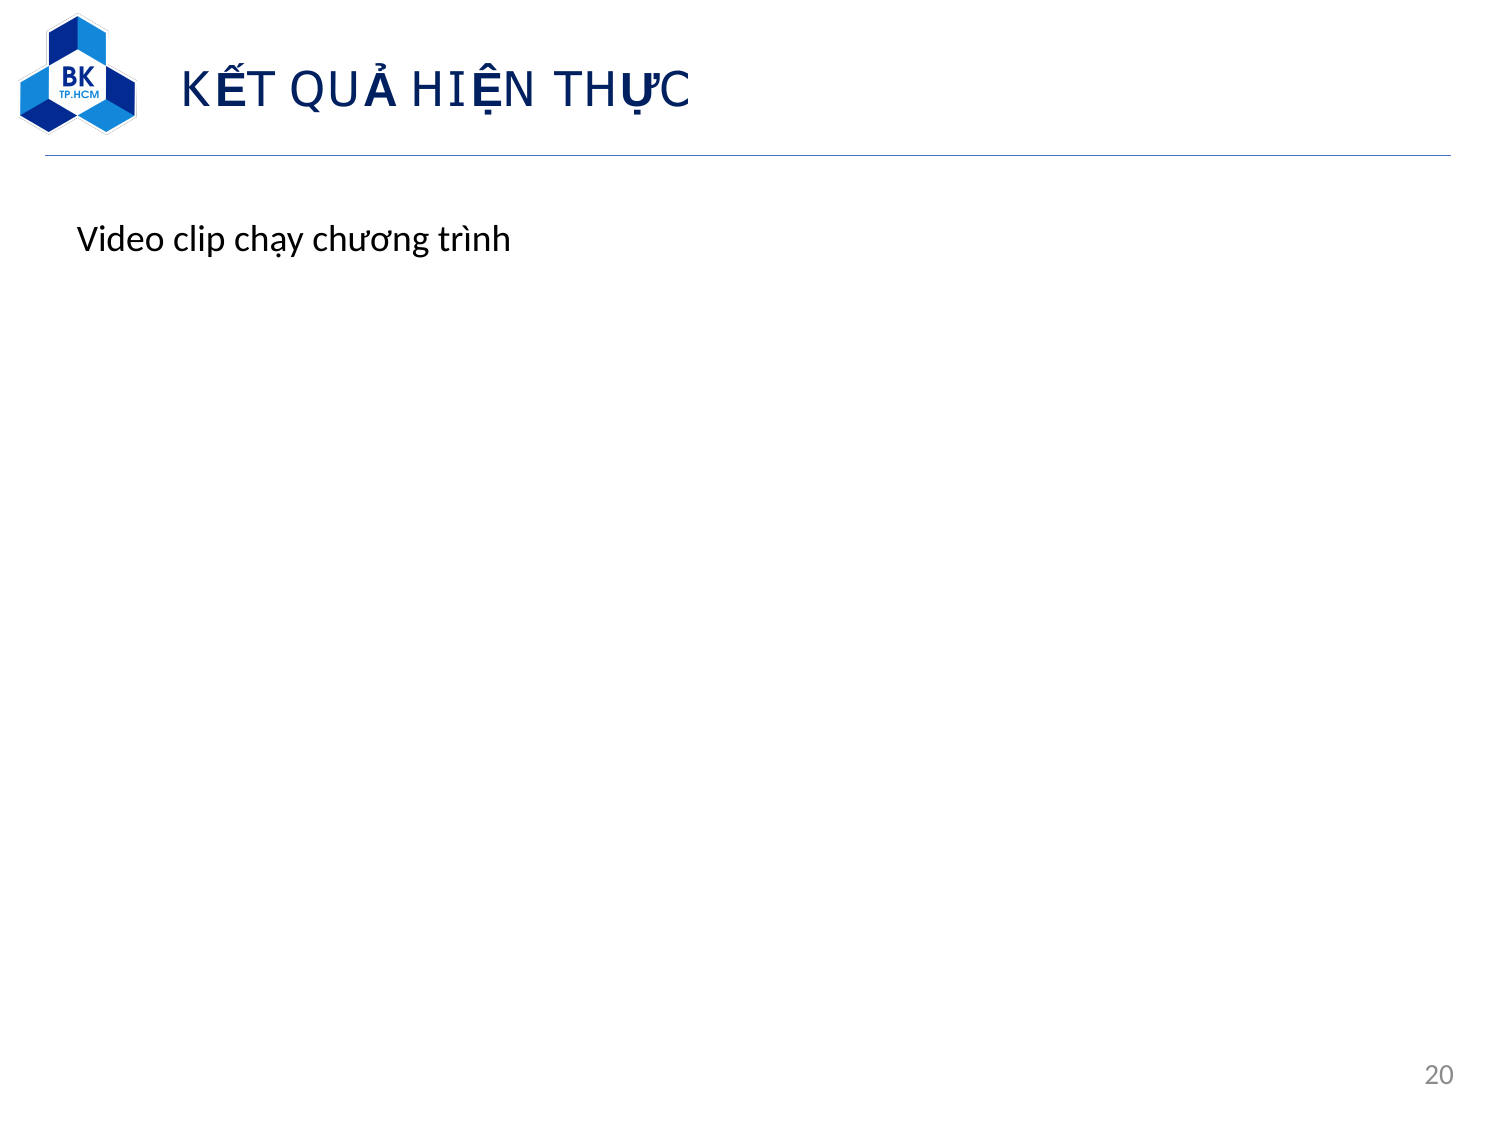

KẾT QUẢ HIỆN THỰC
Video clip chạy chương trình
20